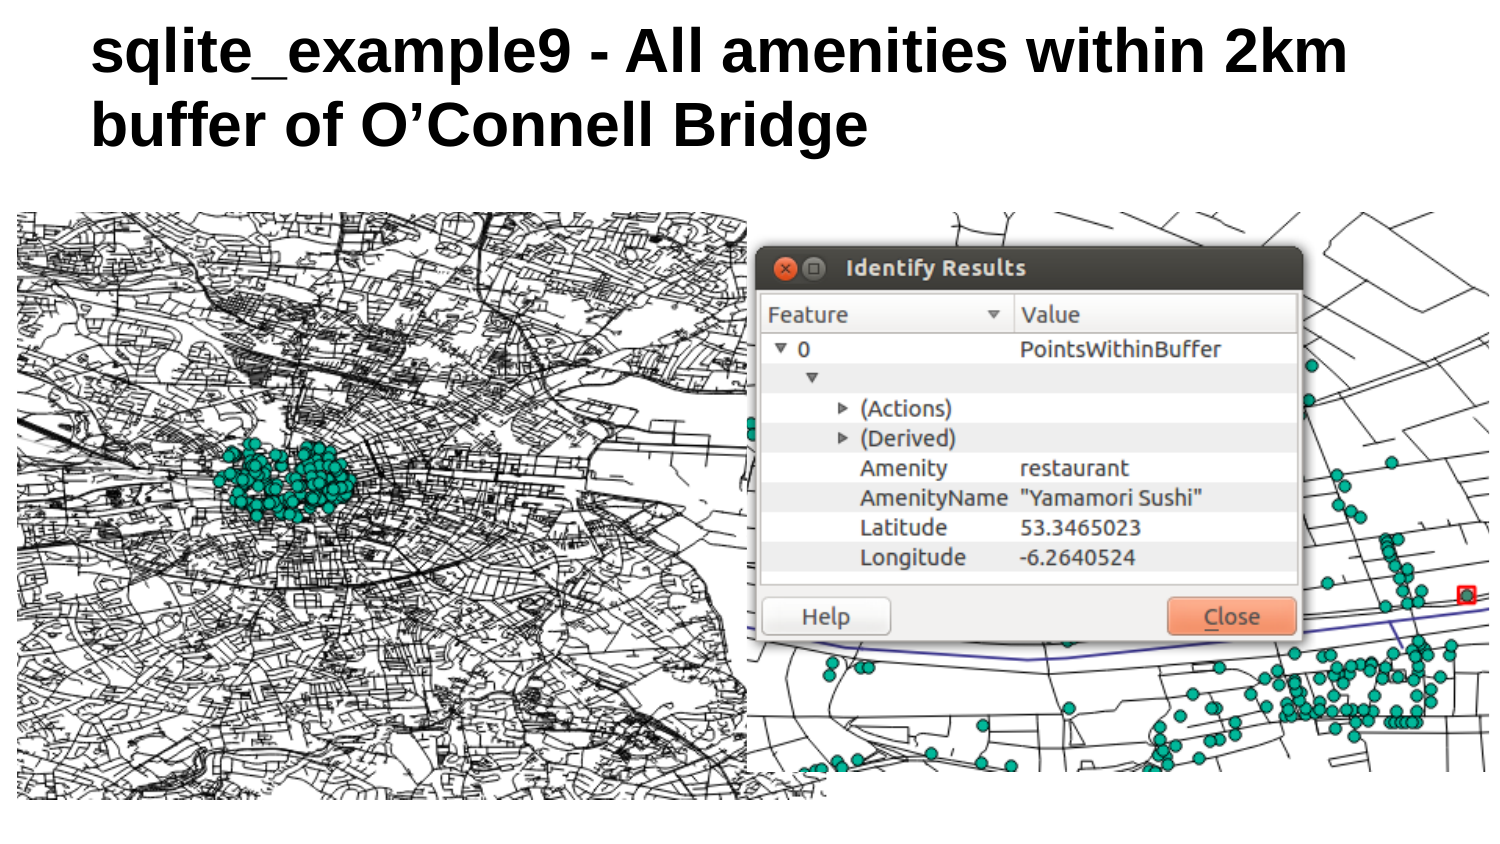

# sqlite_example9 - All amenities within 2km buffer of O’Connell Bridge